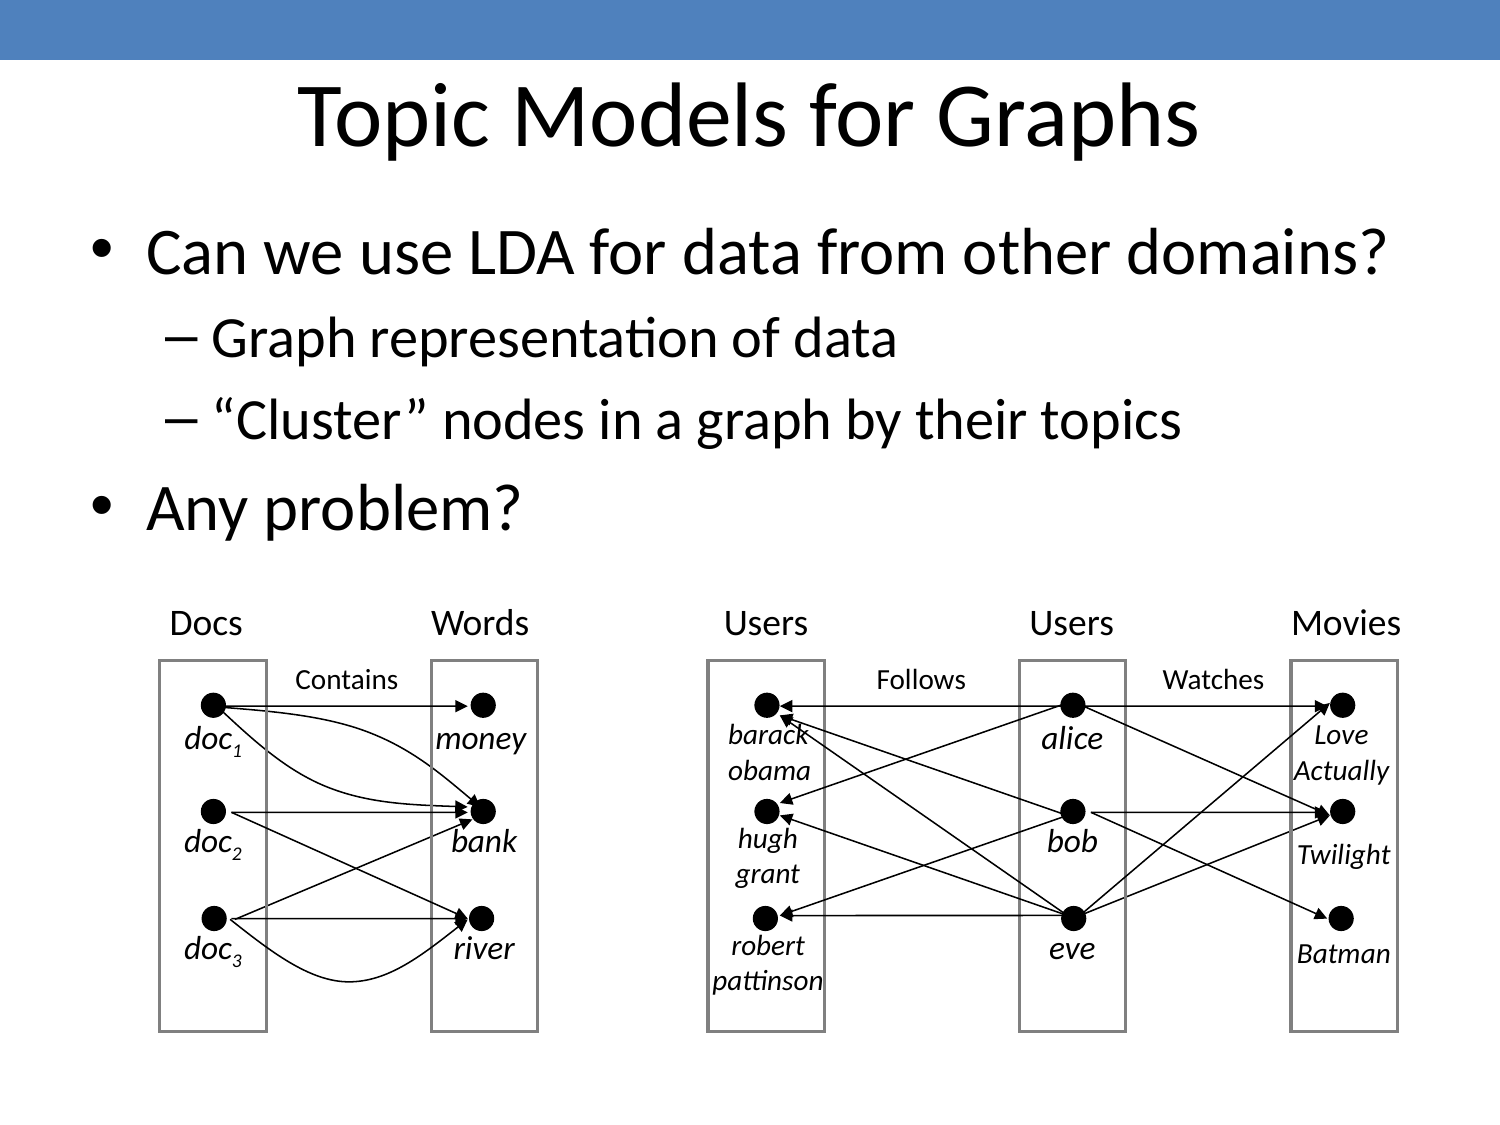

# Topic Models for Graphs
Can we use LDA for data from other domains?
Graph representation of data
“Cluster” nodes in a graph by their topics
Any problem?
Movies
Users
Watches

alice
Love
Actually

bob

Twilight

eve
Batman
Docs
Words
Contains

doc1
money

doc2
bank

doc3

river

Users
Follows

barack
obama

hugh
grant

robert
pattinson